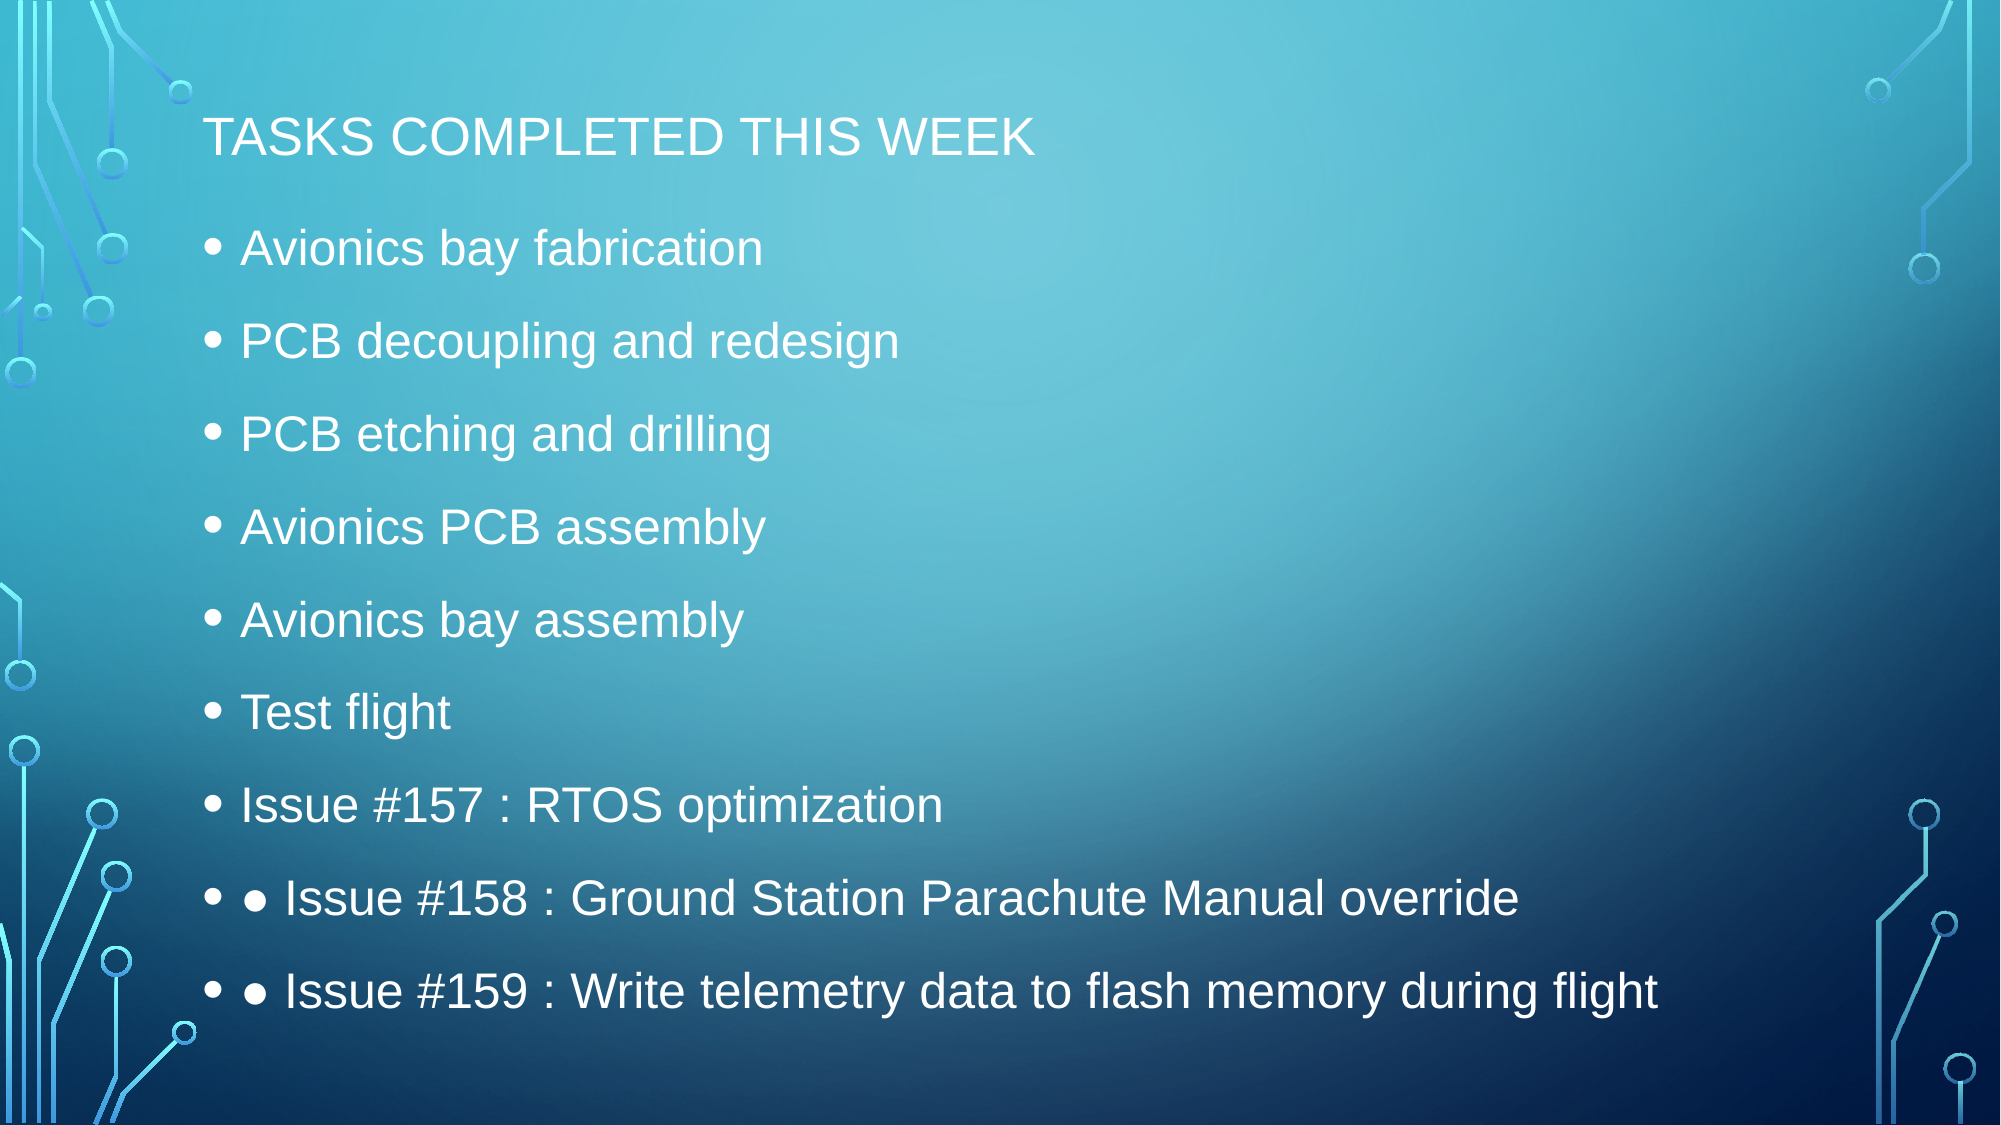

# Tasks completed this week
Avionics bay fabrication
PCB decoupling and redesign
PCB etching and drilling
Avionics PCB assembly
Avionics bay assembly
Test flight
Issue #157 : RTOS optimization
● Issue #158 : Ground Station Parachute Manual override
● Issue #159 : Write telemetry data to flash memory during flight